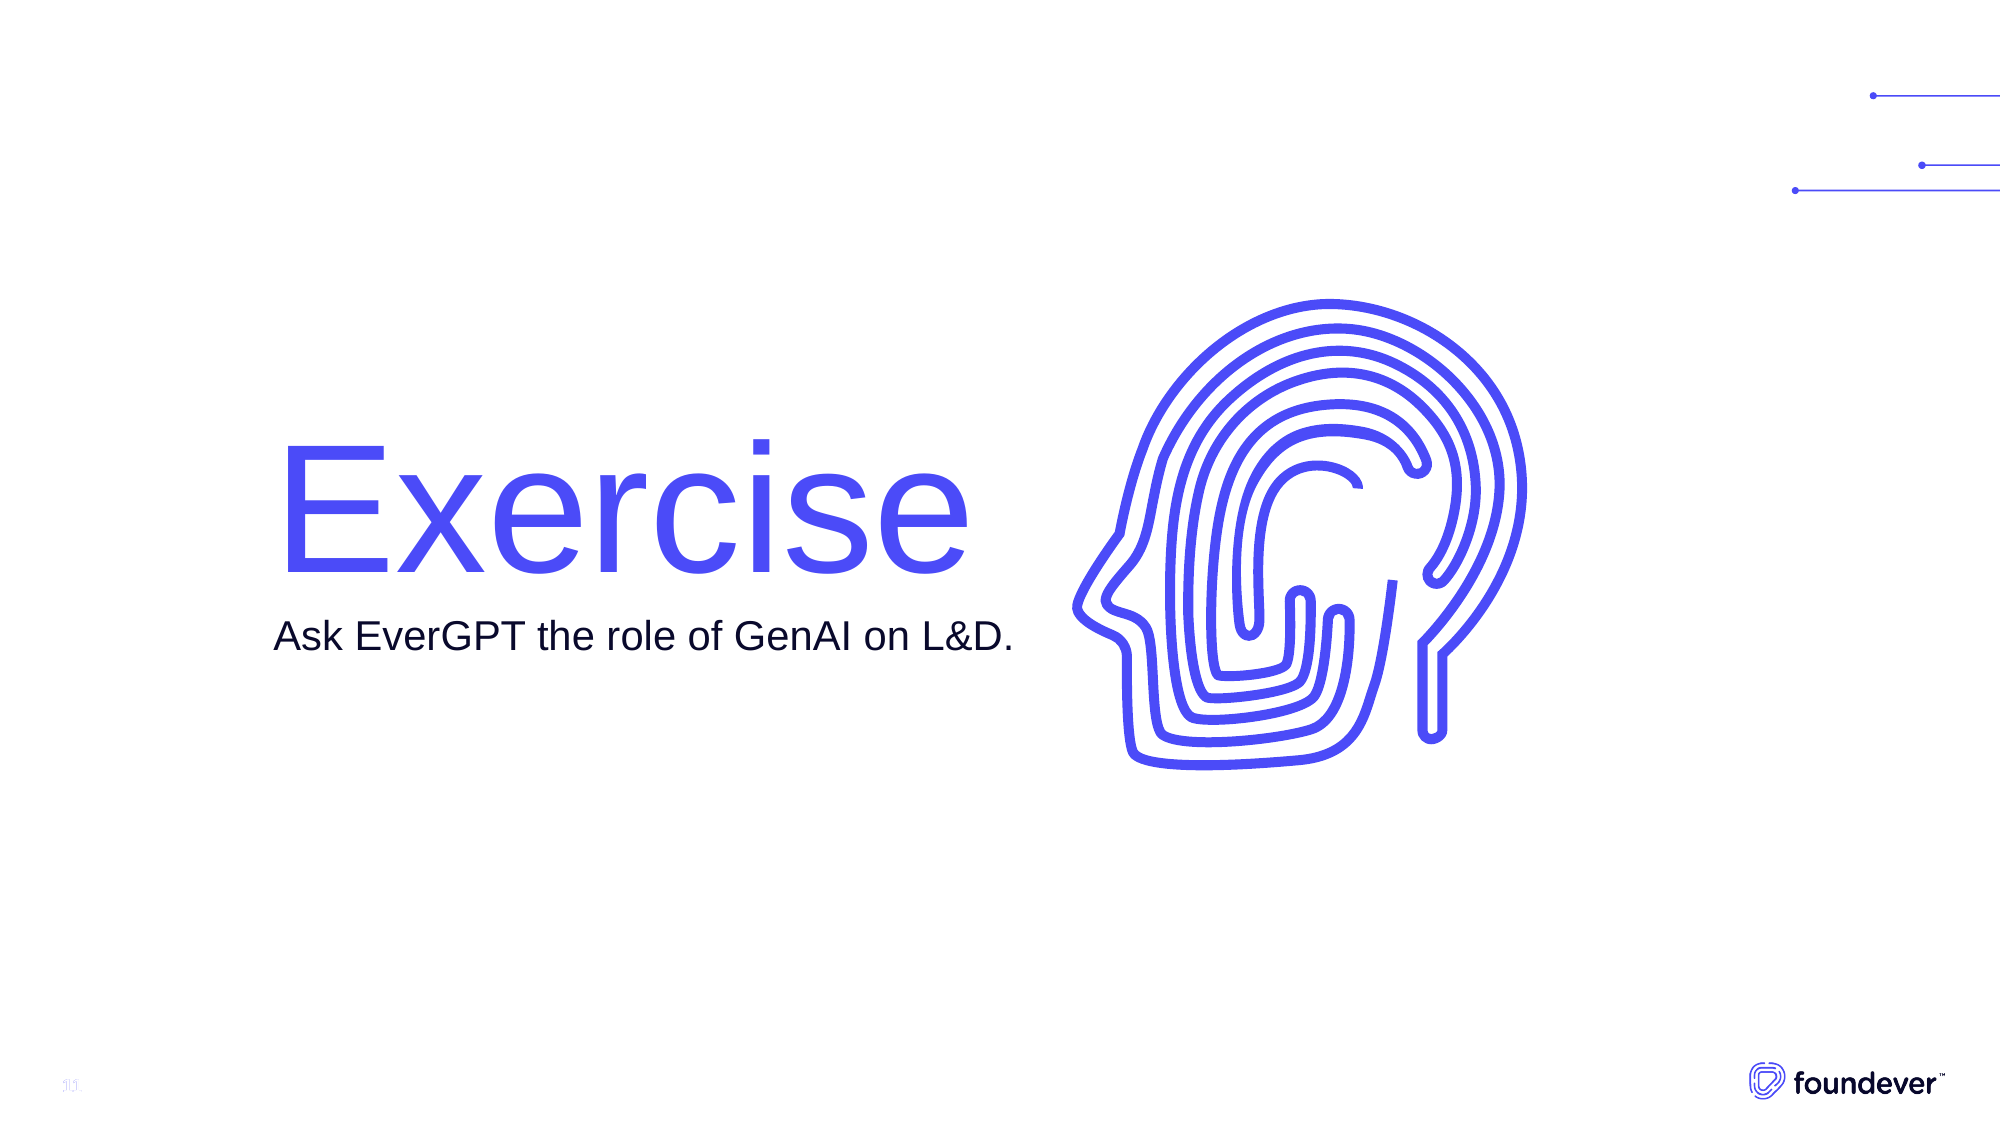

Exercise
Ask EverGPT the role of GenAI on L&D.